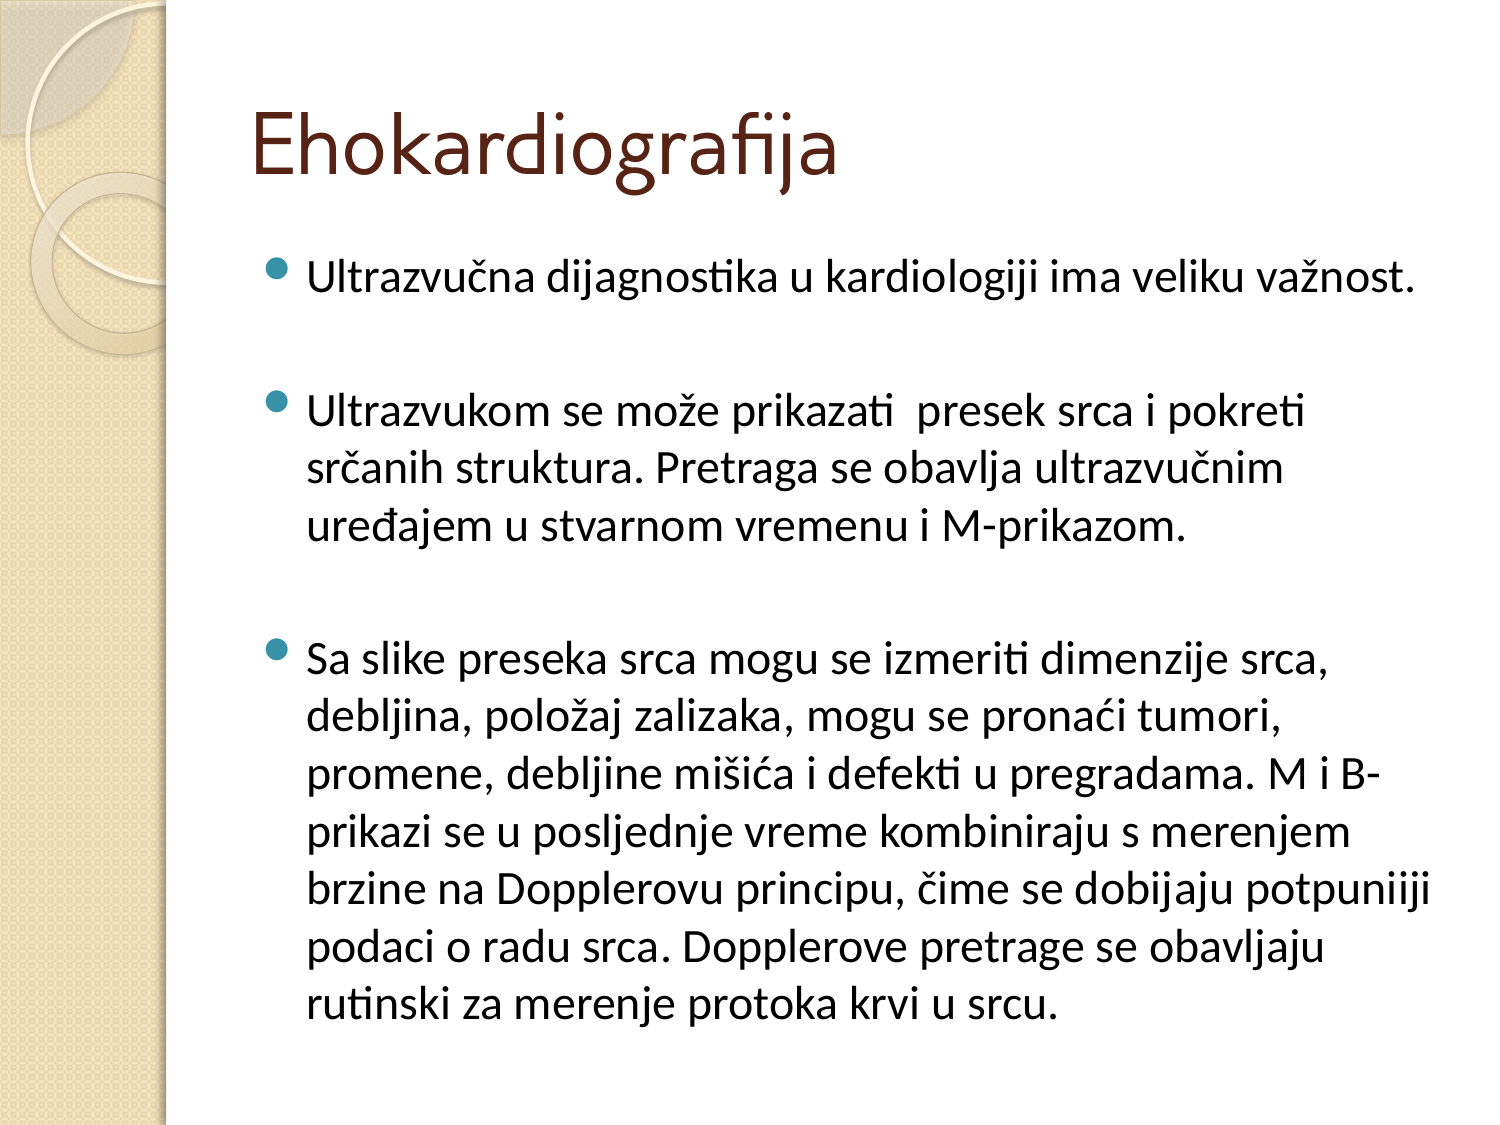

# Ehokardiografija
Ultrazvučna dijagnostika u kardiologiji ima veliku važnost.

Ultrazvukom se može prikazati  presek srca i pokreti srčanih struktura. Pretraga se obavlja ultrazvučnim uređajem u stvarnom vremenu i M-prikazom.

Sa slike preseka srca mogu se izmeriti dimenzije srca, debljina, položaj zalizaka, mogu se pronaći tumori, promene, debljine mišića i defekti u pregradama. M i B-prikazi se u posljednje vreme kombiniraju s merenjem brzine na Dopplerovu principu, čime se dobijaju potpuniiji podaci o radu srca. Dopplerove pretrage se obavljaju rutinski za merenje protoka krvi u srcu.